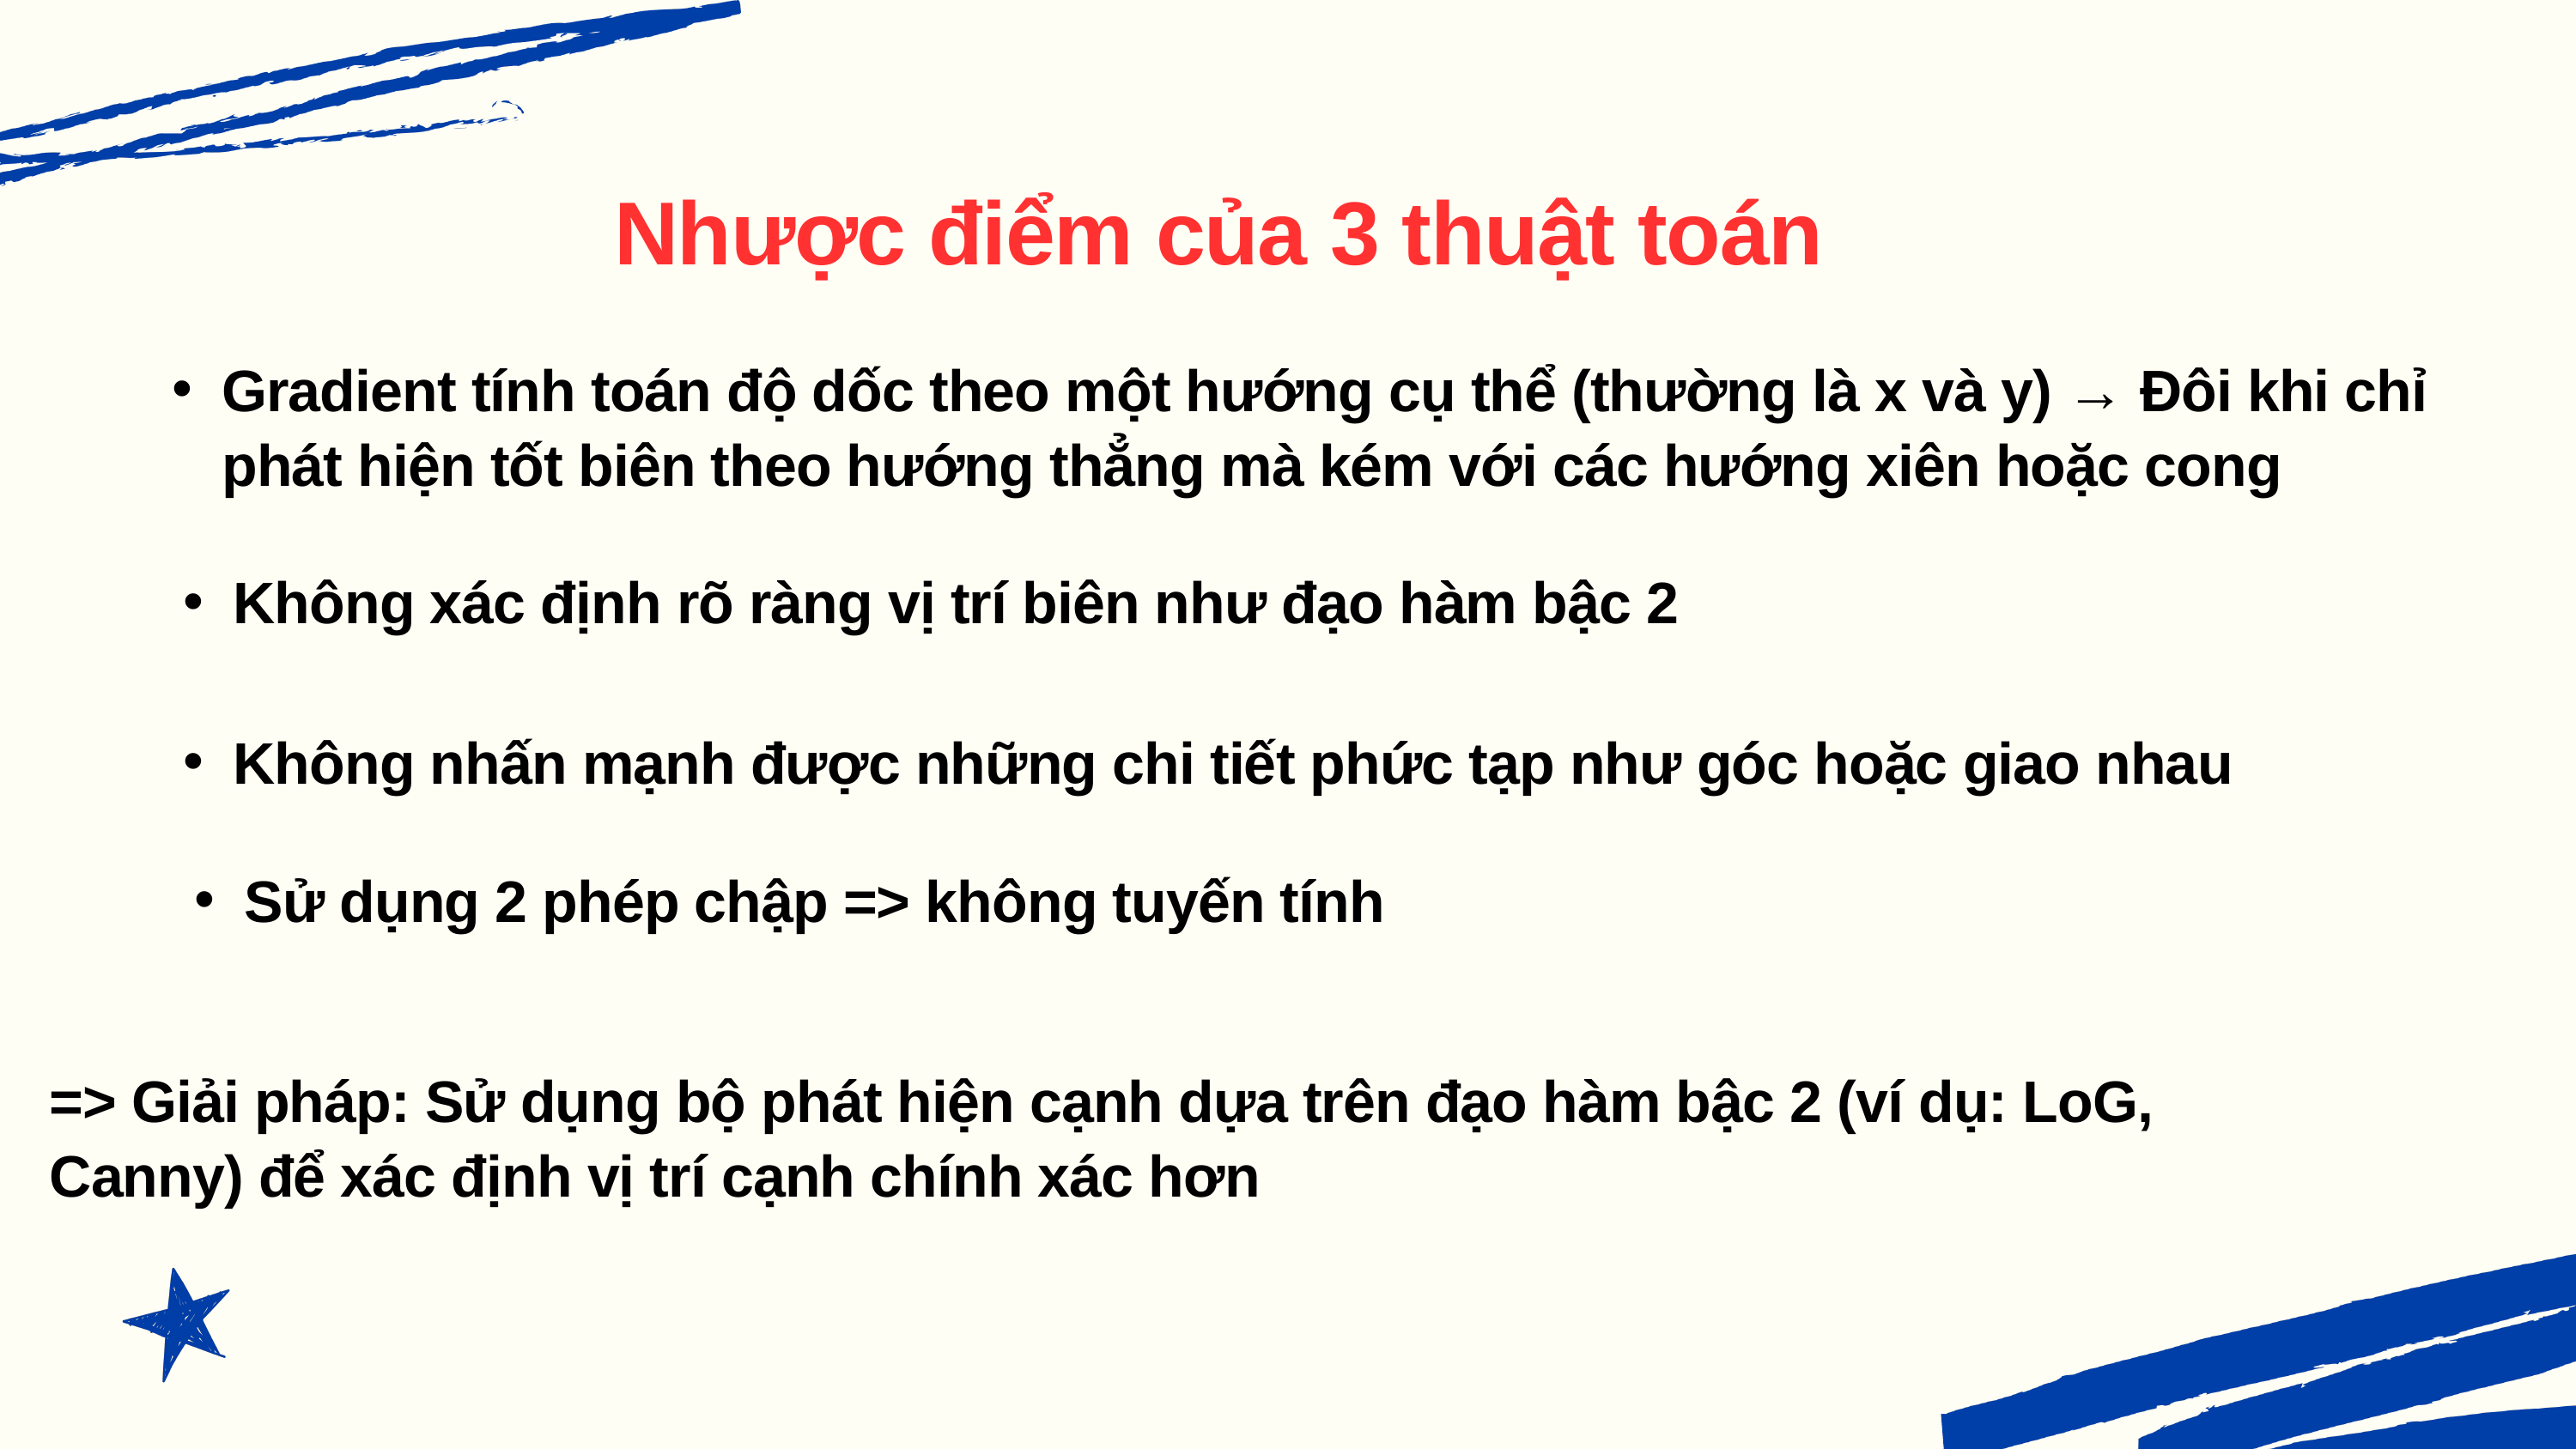

Nhược điểm của 3 thuật toán
Gradient tính toán độ dốc theo một hướng cụ thể (thường là x và y) → Đôi khi chỉ phát hiện tốt biên theo hướng thẳng mà kém với các hướng xiên hoặc cong

Không xác định rõ ràng vị trí biên như đạo hàm bậc 2
Không nhấn mạnh được những chi tiết phức tạp như góc hoặc giao nhau
Sử dụng 2 phép chập => không tuyến tính
=> Giải pháp: Sử dụng bộ phát hiện cạnh dựa trên đạo hàm bậc 2 (ví dụ: LoG, Canny) để xác định vị trí cạnh chính xác hơn